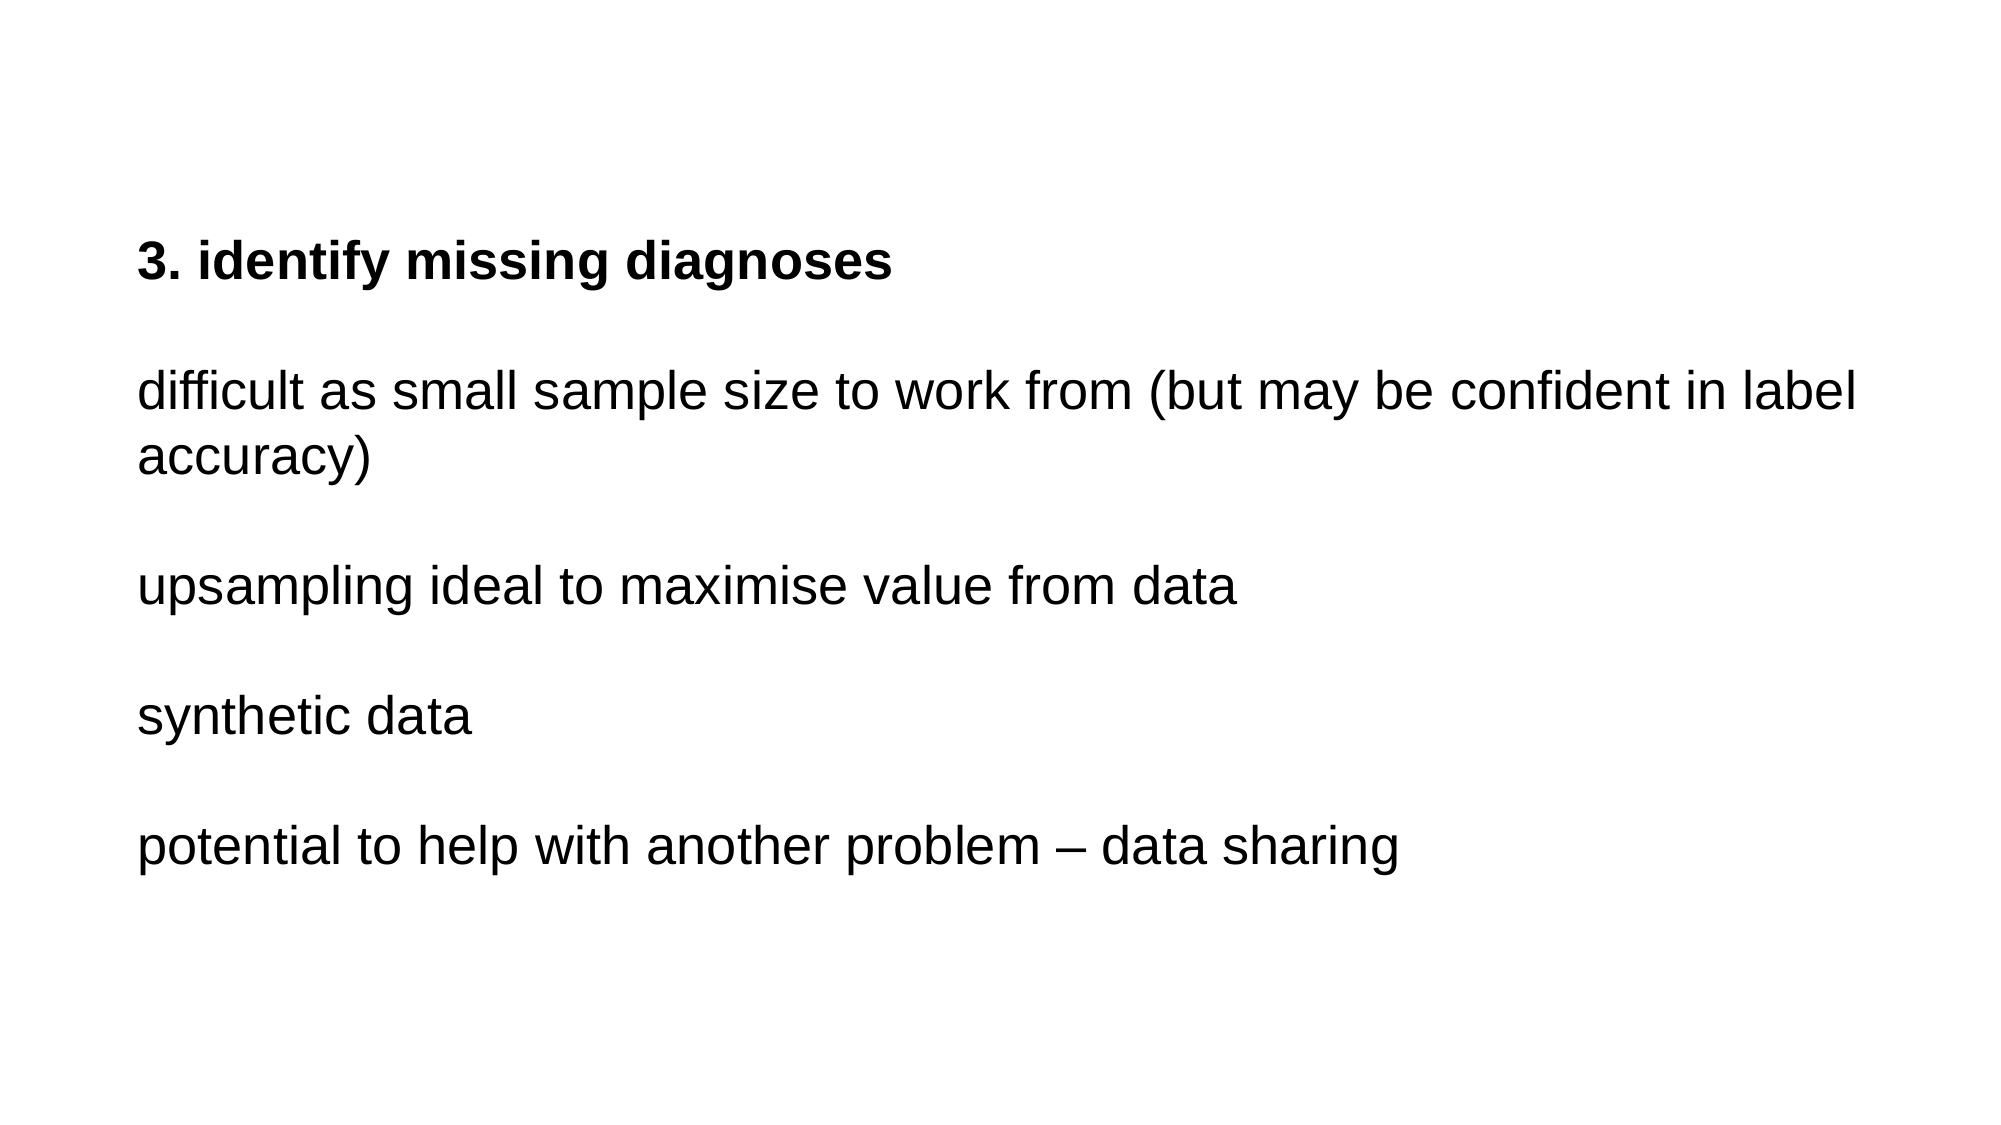

3. identify missing diagnoses

difficult as small sample size to work from (but may be confident in label accuracy)

upsampling ideal to maximise value from data

synthetic data

potential to help with another problem – data sharing